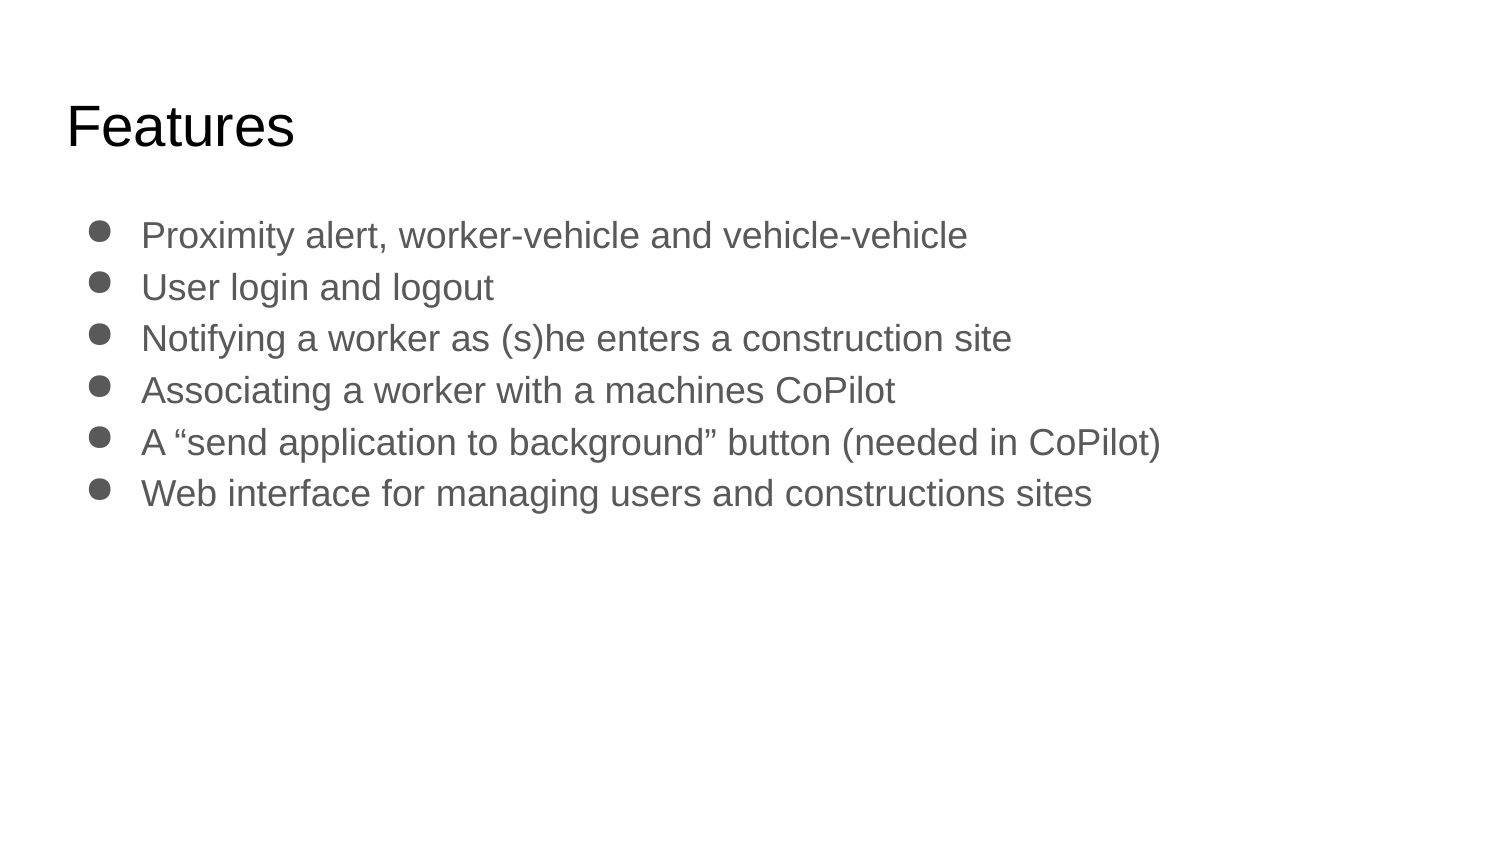

# Features
Proximity alert, worker-vehicle and vehicle-vehicle
User login and logout
Notifying a worker as (s)he enters a construction site
Associating a worker with a machines CoPilot
A “send application to background” button (needed in CoPilot)
Web interface for managing users and constructions sites